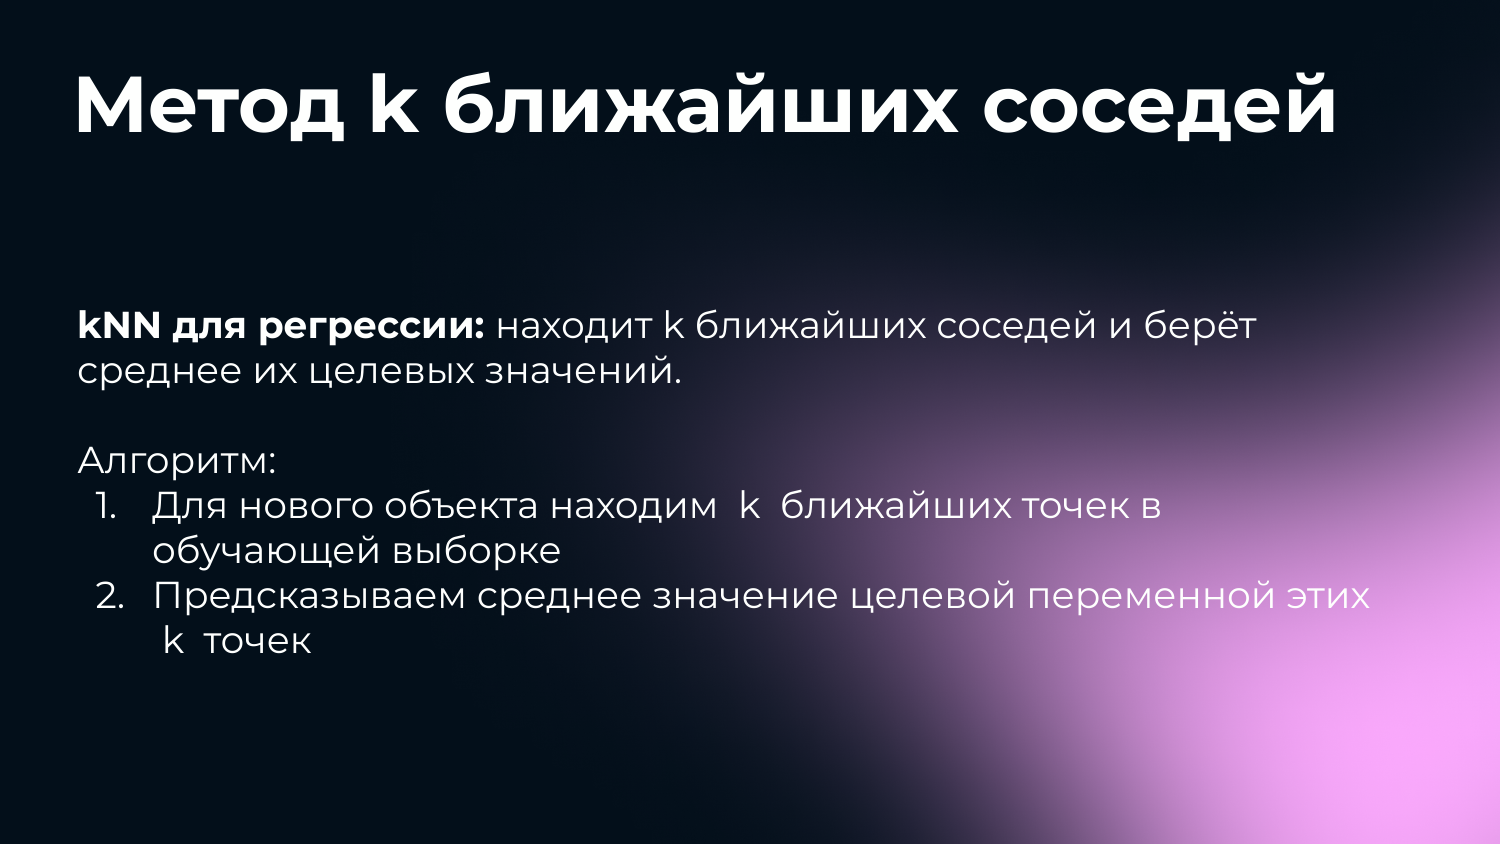

# Метод k ближайших соседей
kNN для регрессии: находит k ближайших соседей и берёт среднее их целевых значений.

Алгоритм:
Для нового объекта находим  k  ближайших точек в обучающей выборке
Предсказываем среднее значение целевой переменной этих  k  точек